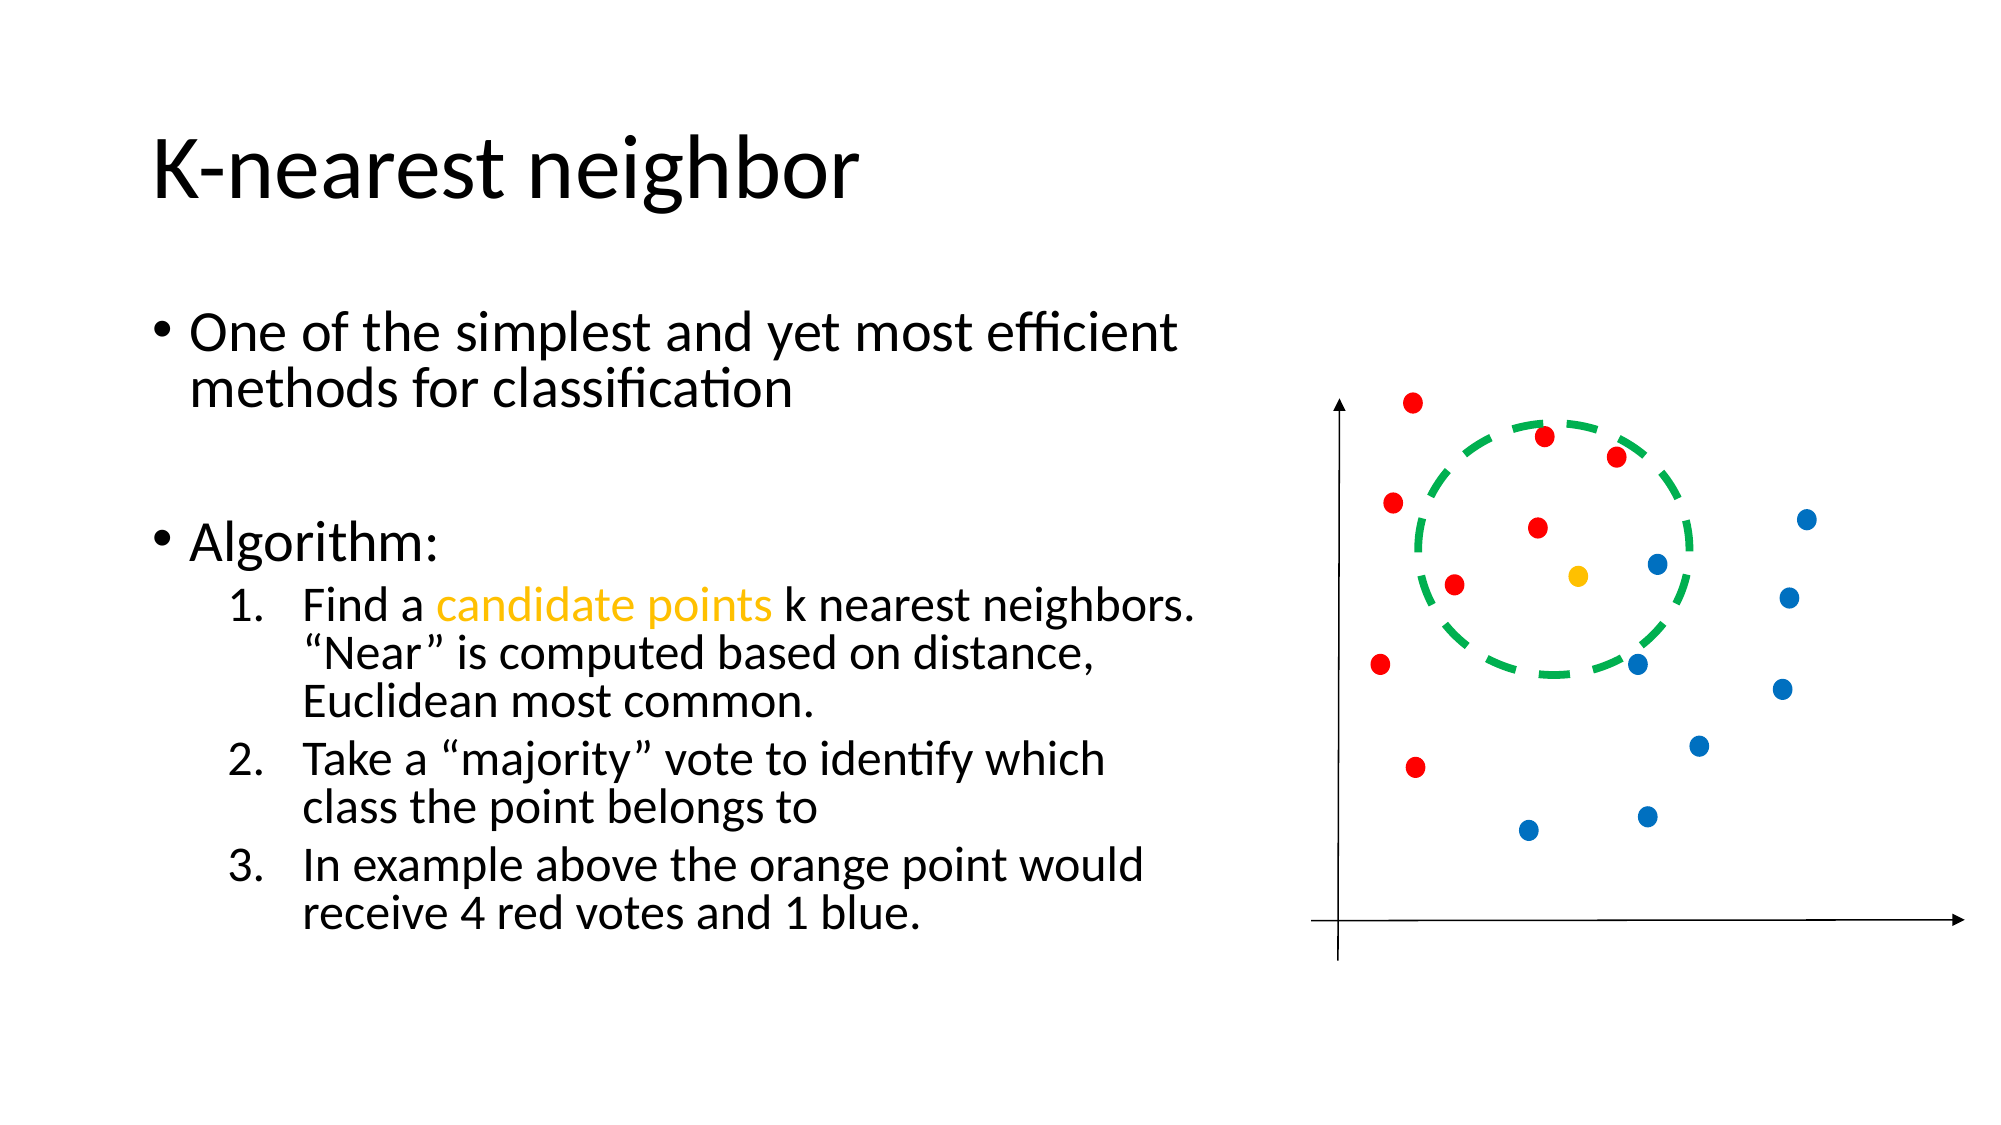

# K-nearest neighbor
One of the simplest and yet most efficient methods for classification

Algorithm:
Find a candidate points k nearest neighbors. “Near” is computed based on distance, Euclidean most common.
Take a “majority” vote to identify which class the point belongs to
In example above the orange point would receive 4 red votes and 1 blue.